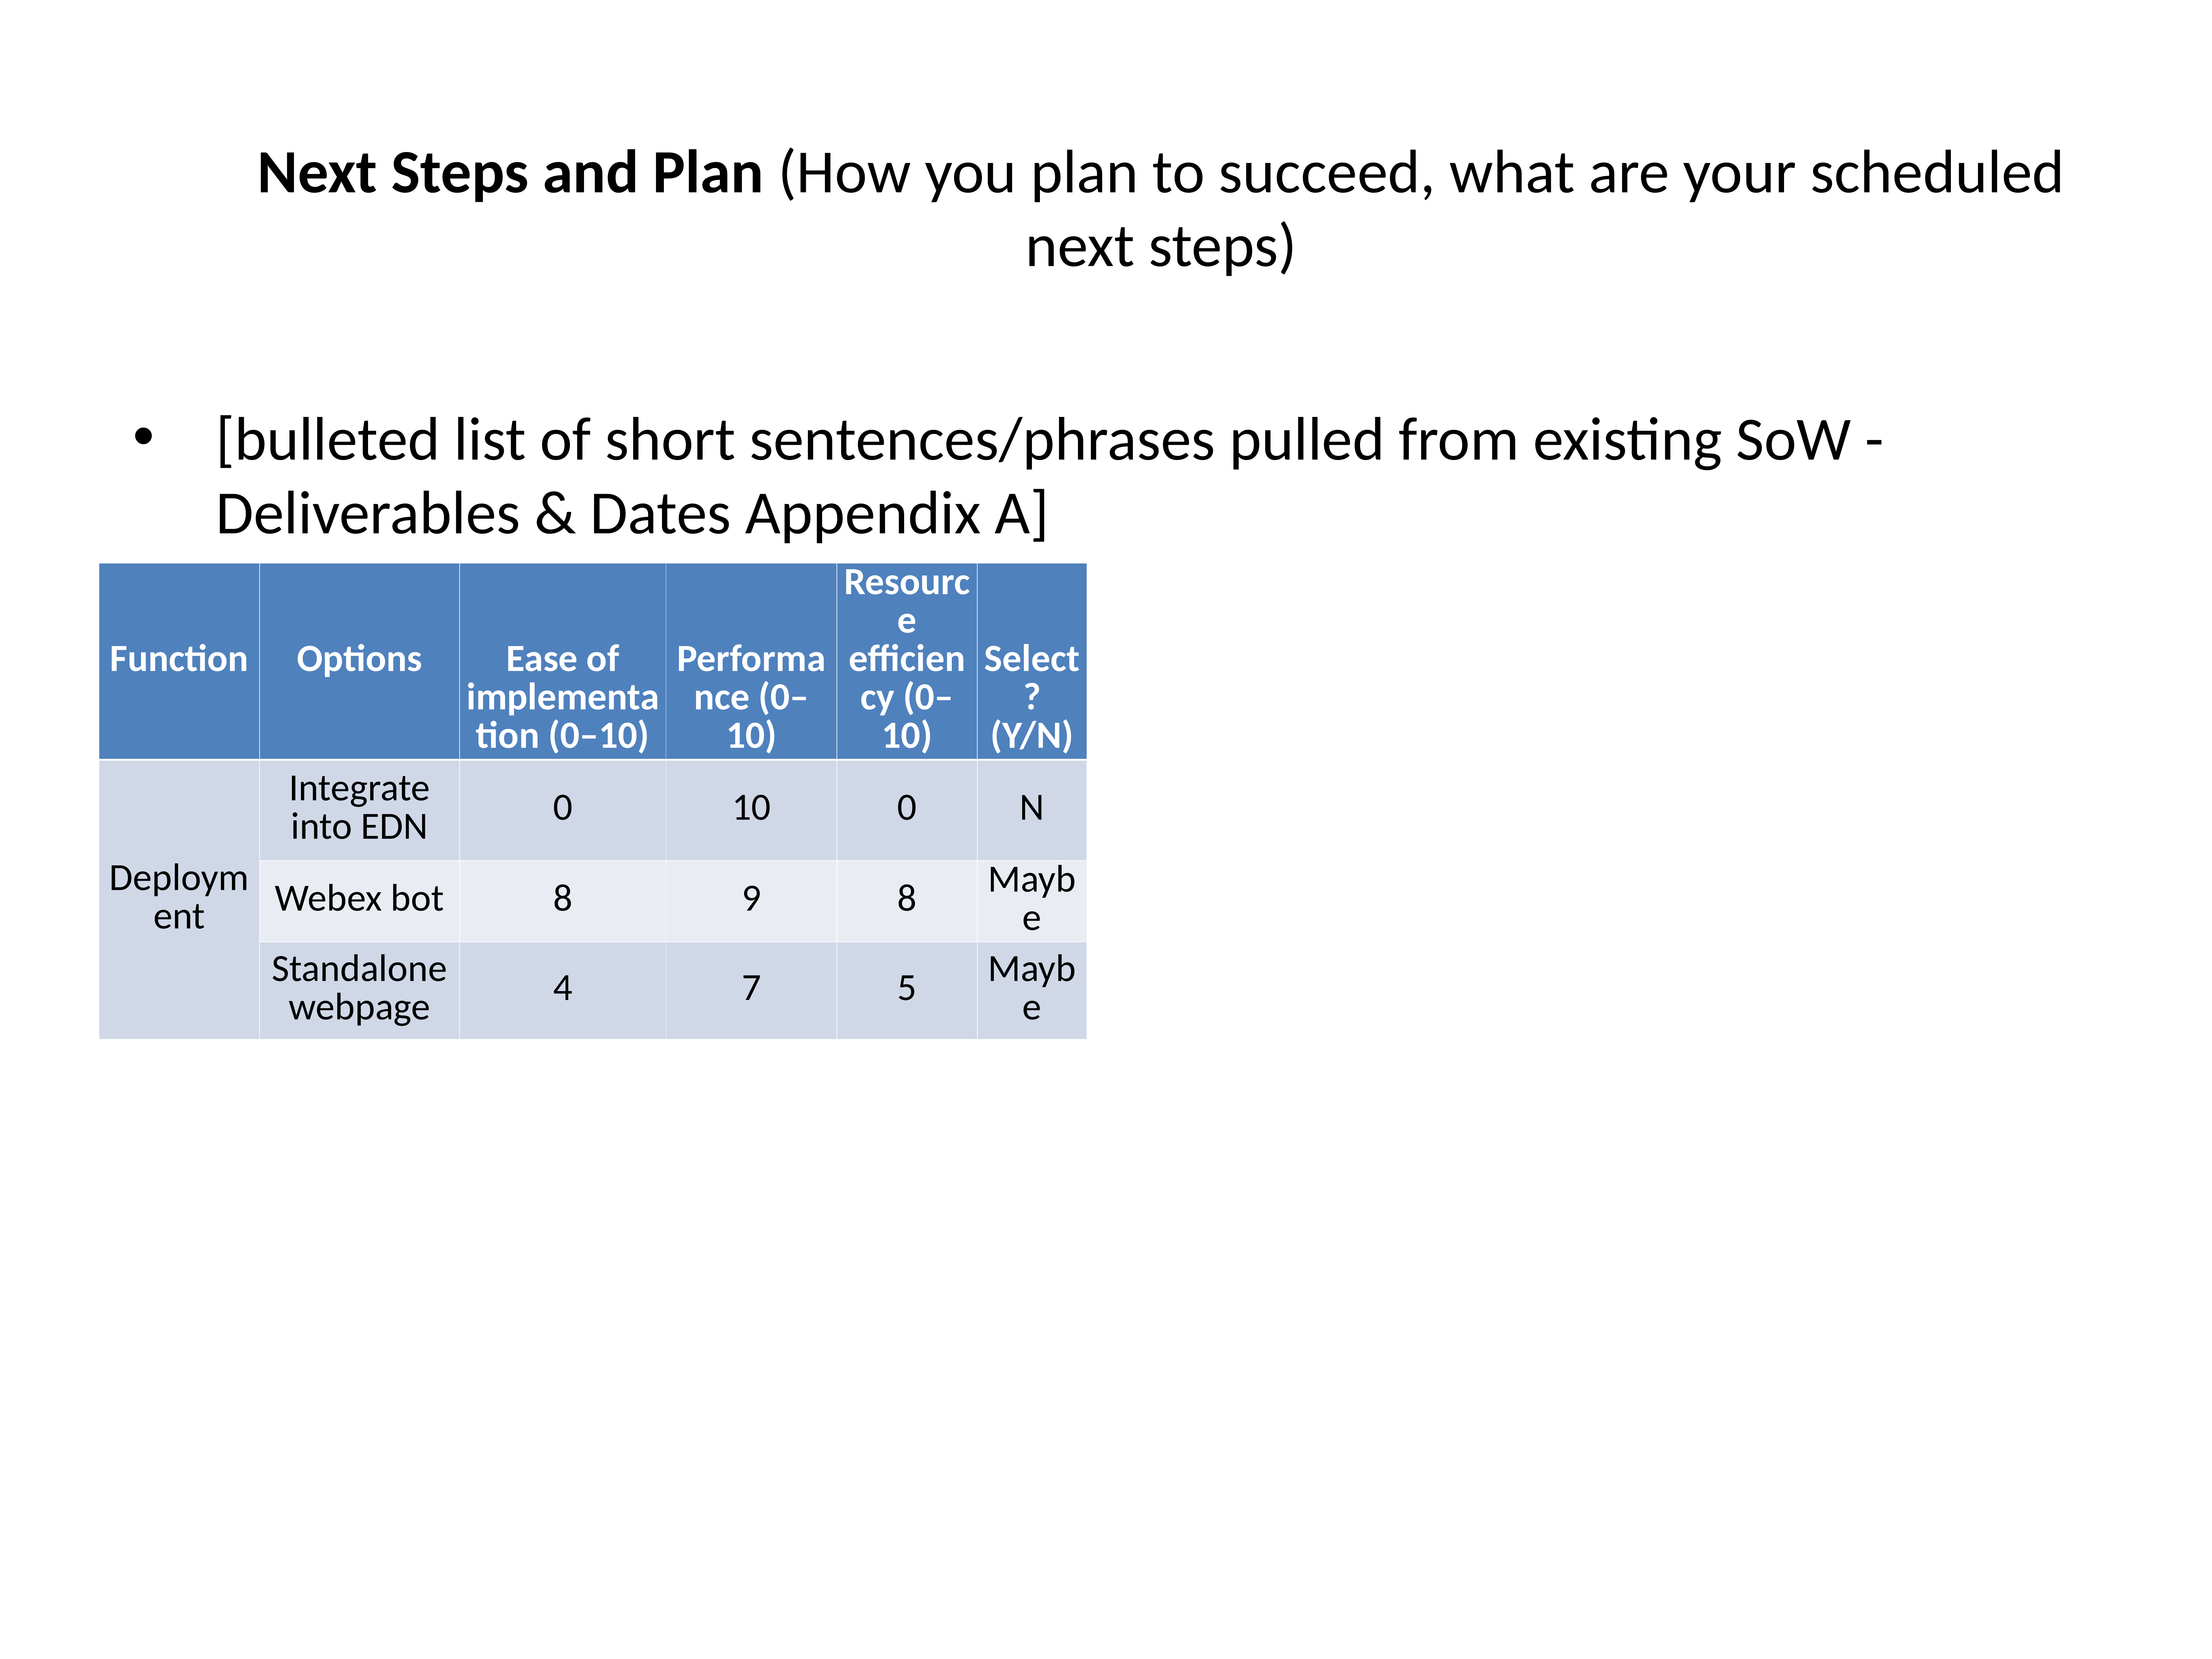

# Next Steps and Plan (How you plan to succeed, what are your scheduled next steps)
[bulleted list of short sentences/phrases pulled from existing SoW - Deliverables & Dates Appendix A]

| Function | Options | Ease of implementation (0–10) | Performance (0–10) | Resource efficiency (0–10) | Select? (Y/N) |
| --- | --- | --- | --- | --- | --- |
| Deployment | Integrate into EDN | 0 | 10 | 0 | N |
|  | Webex bot | 8 | 9 | 8 | Maybe |
|  | Standalone webpage | 4 | 7 | 5 | Maybe |